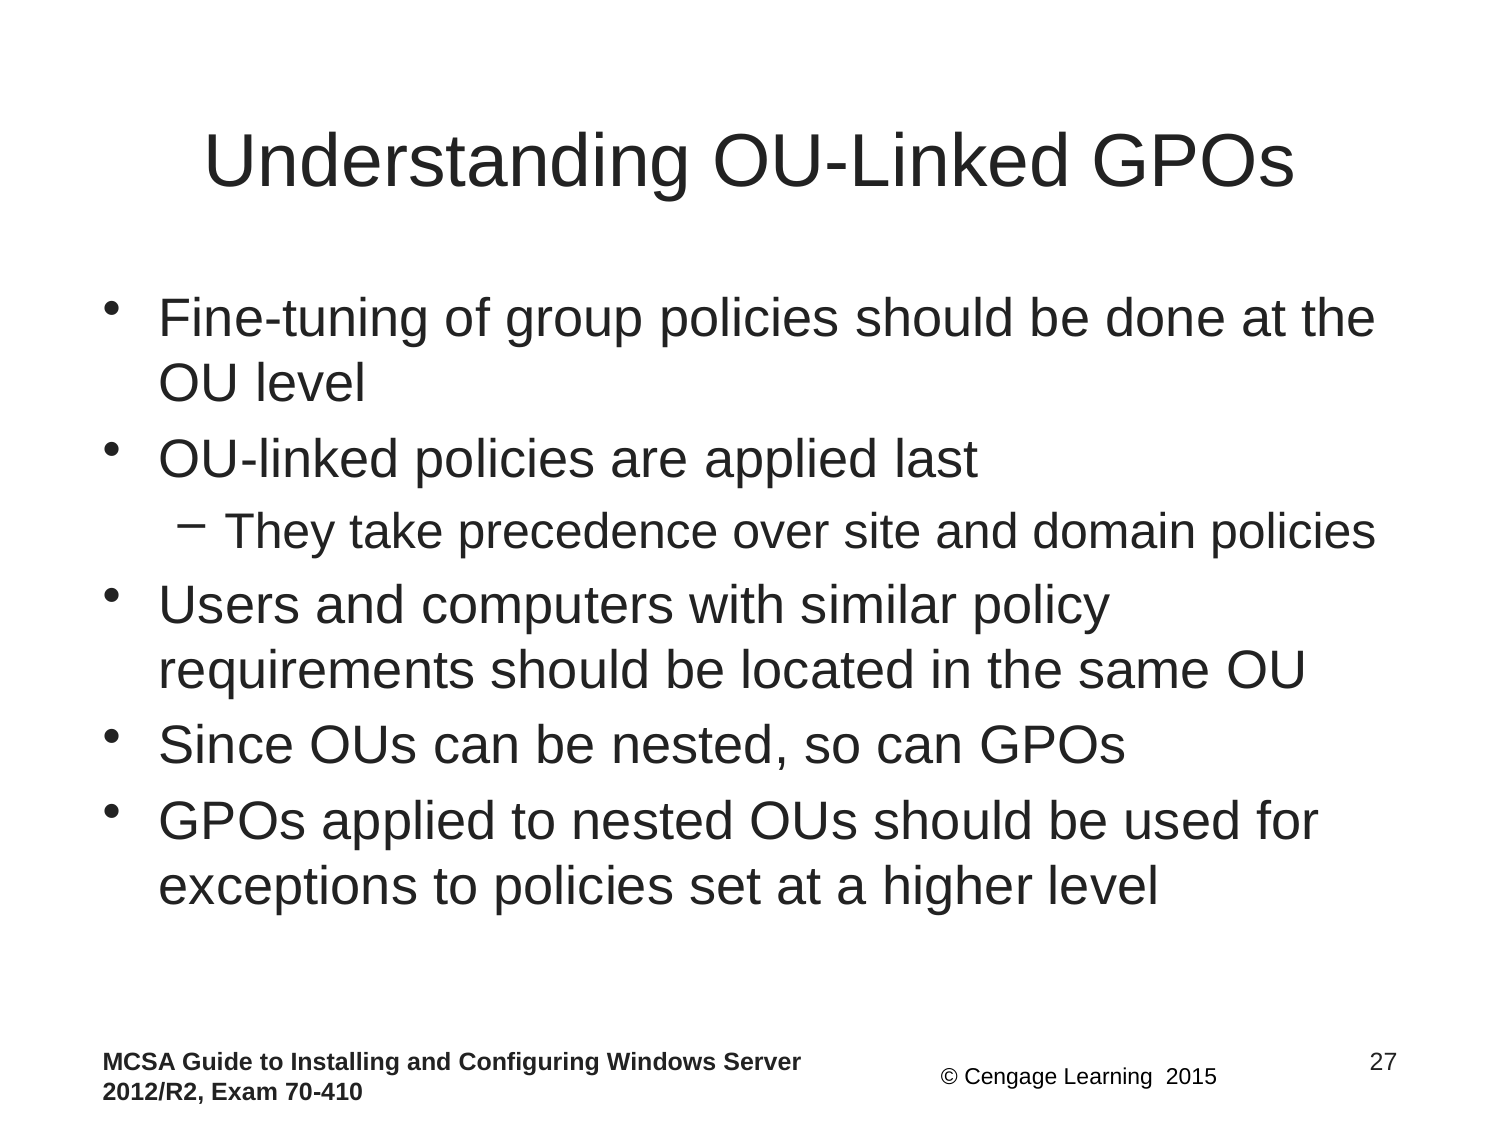

# Understanding OU-Linked GPOs
Fine-tuning of group policies should be done at the OU level
OU-linked policies are applied last
They take precedence over site and domain policies
Users and computers with similar policy requirements should be located in the same OU
Since OUs can be nested, so can GPOs
GPOs applied to nested OUs should be used for exceptions to policies set at a higher level

MCSA Guide to Installing and Configuring Windows Server 2012/R2, Exam 70-410
27